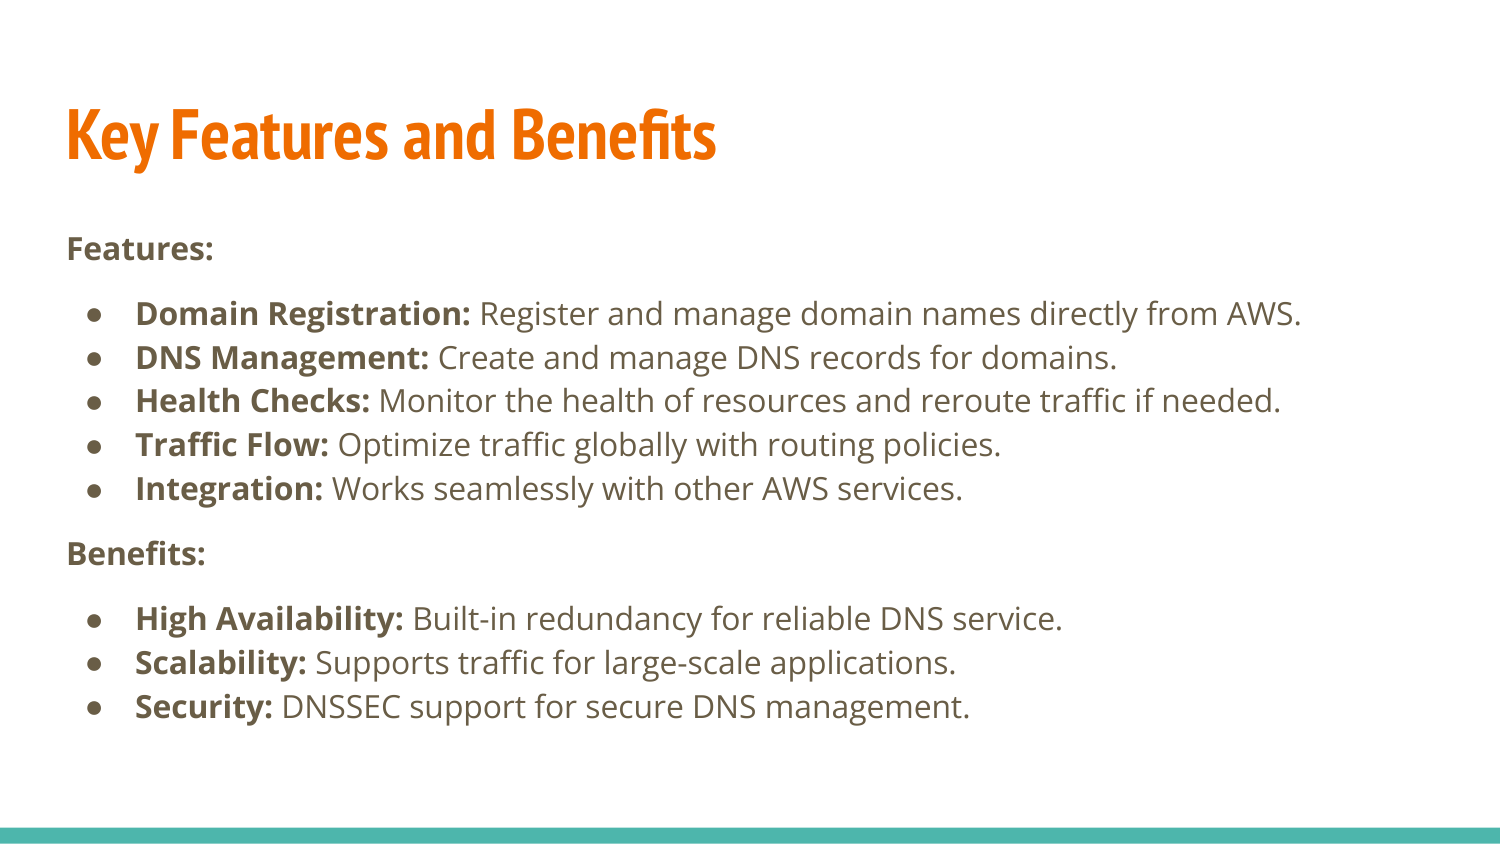

# Key Features and Benefits
Features:
Domain Registration: Register and manage domain names directly from AWS.
DNS Management: Create and manage DNS records for domains.
Health Checks: Monitor the health of resources and reroute traffic if needed.
Traffic Flow: Optimize traffic globally with routing policies.
Integration: Works seamlessly with other AWS services.
Benefits:
High Availability: Built-in redundancy for reliable DNS service.
Scalability: Supports traffic for large-scale applications.
Security: DNSSEC support for secure DNS management.